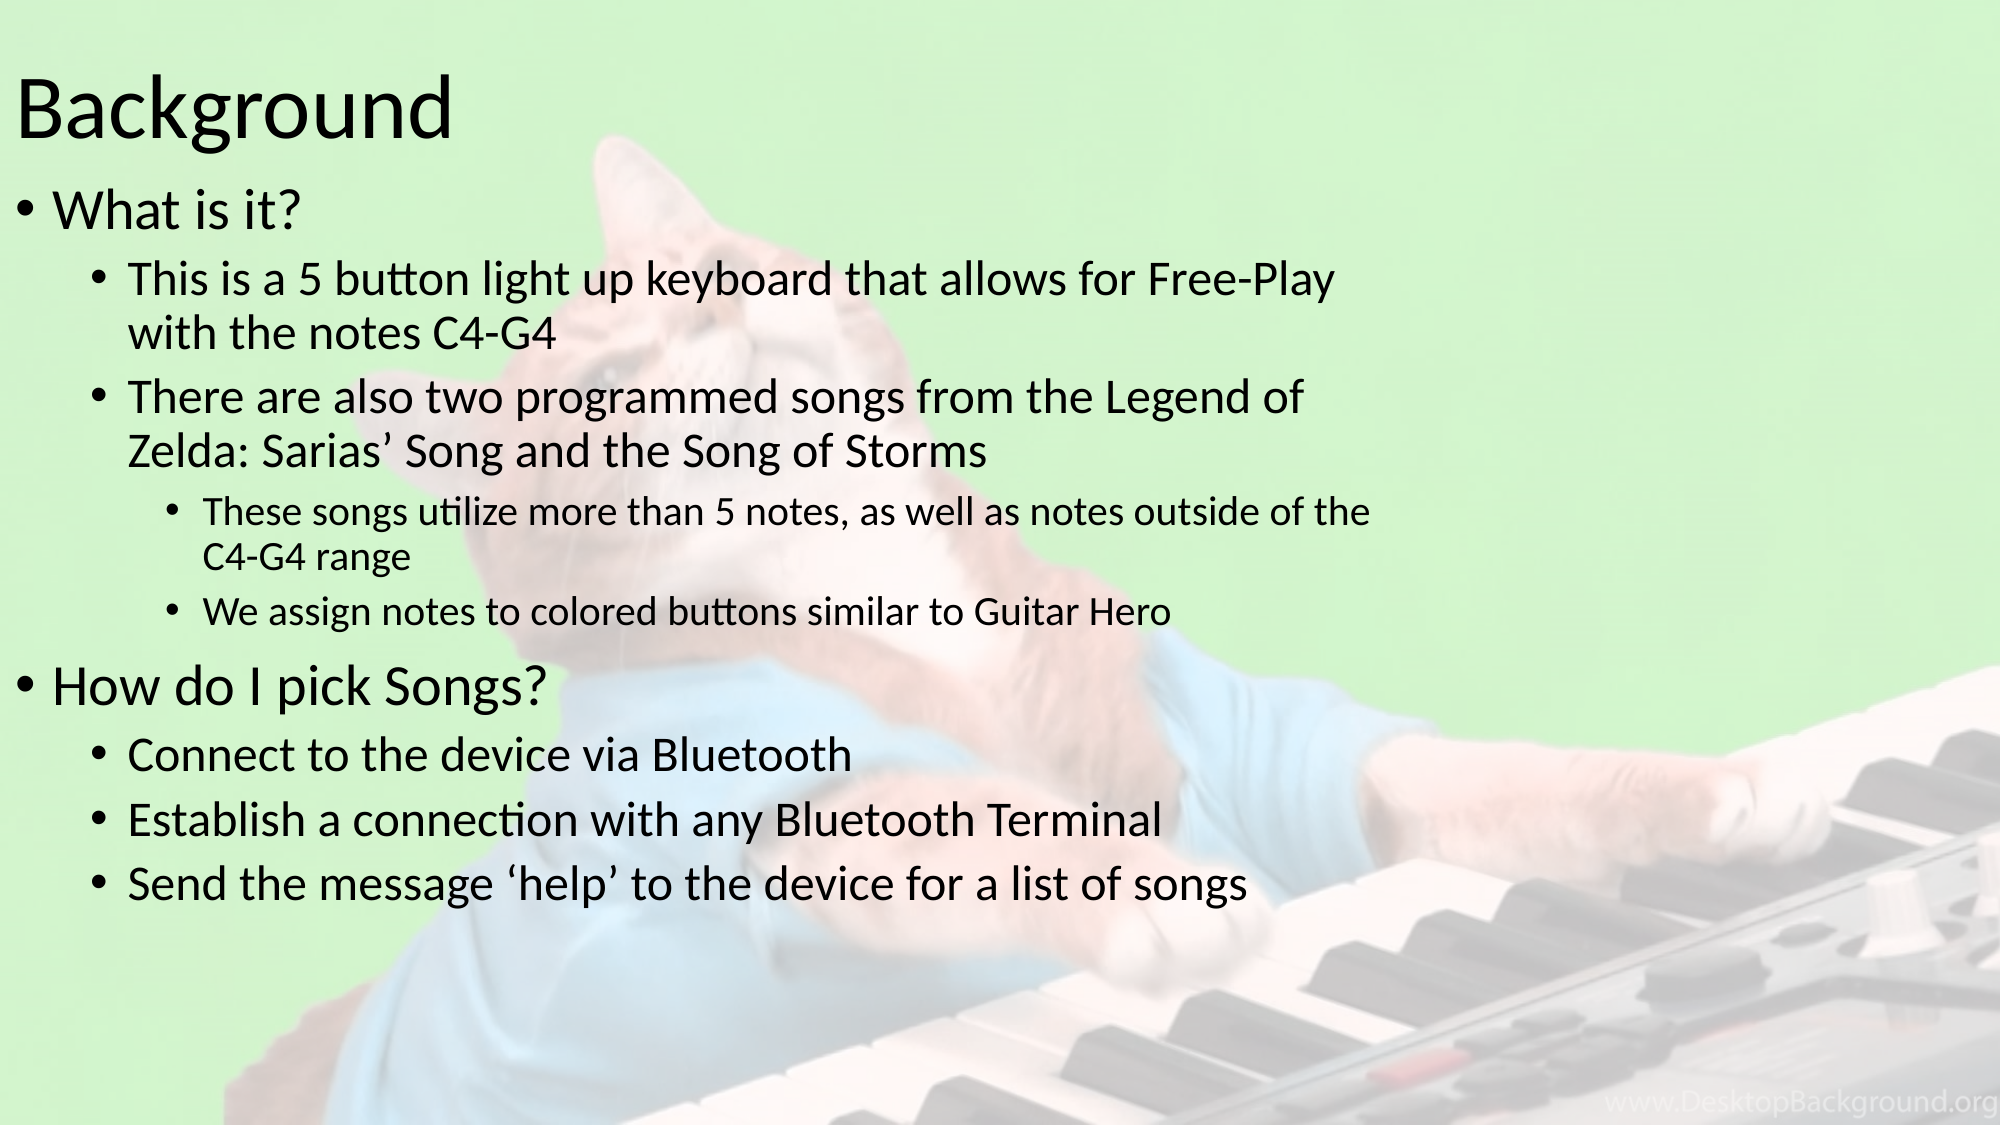

# Background
What is it?
This is a 5 button light up keyboard that allows for Free-Play with the notes C4-G4
There are also two programmed songs from the Legend of Zelda: Sarias’ Song and the Song of Storms
These songs utilize more than 5 notes, as well as notes outside of the C4-G4 range
We assign notes to colored buttons similar to Guitar Hero
How do I pick Songs?
Connect to the device via Bluetooth
Establish a connection with any Bluetooth Terminal
Send the message ‘help’ to the device for a list of songs